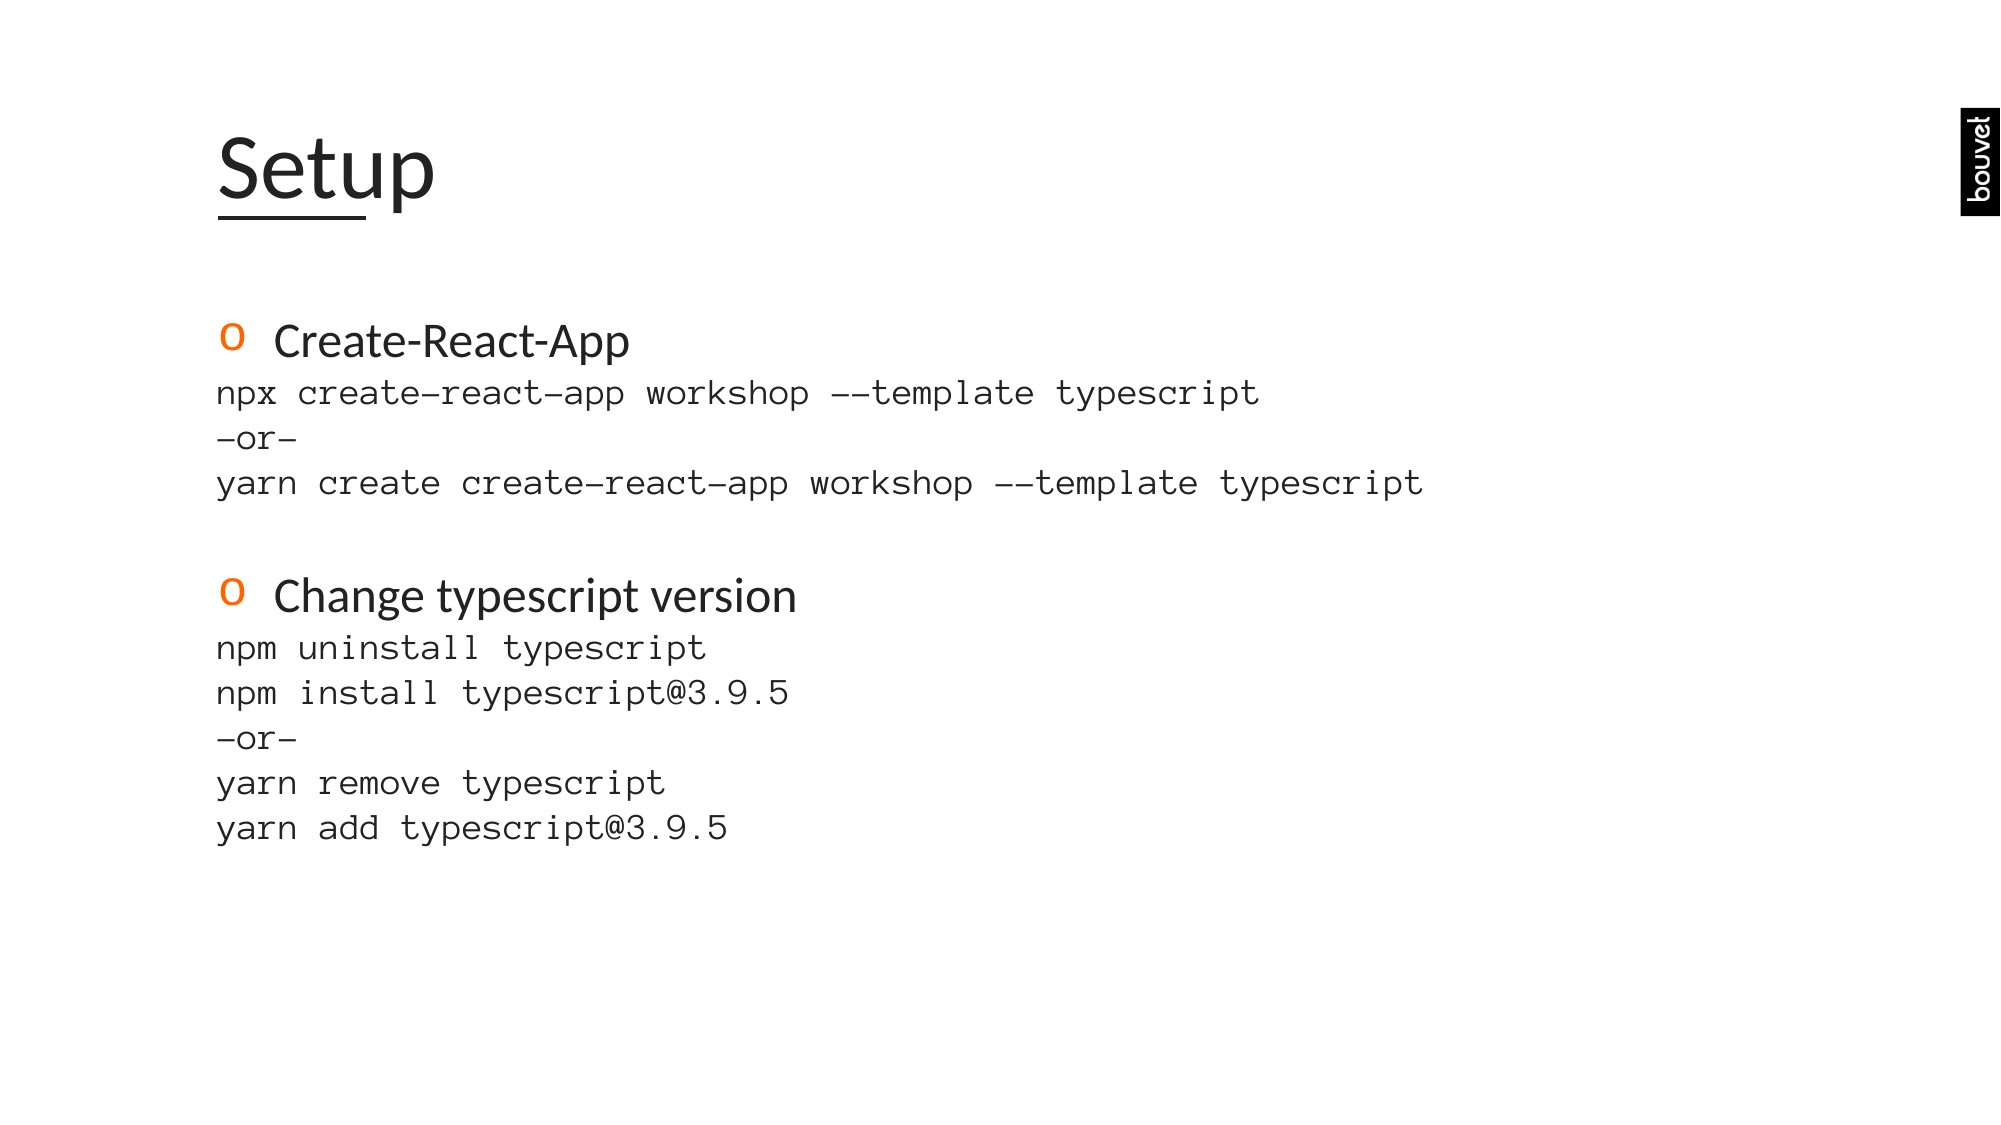

# Setup
Create-React-App
npx create-react-app workshop --template typescript
-or-
yarn create create-react-app workshop --template typescript

Change typescript version
npm uninstall typescript
npm install typescript@3.9.5
-or-
yarn remove typescript
yarn add typescript@3.9.5